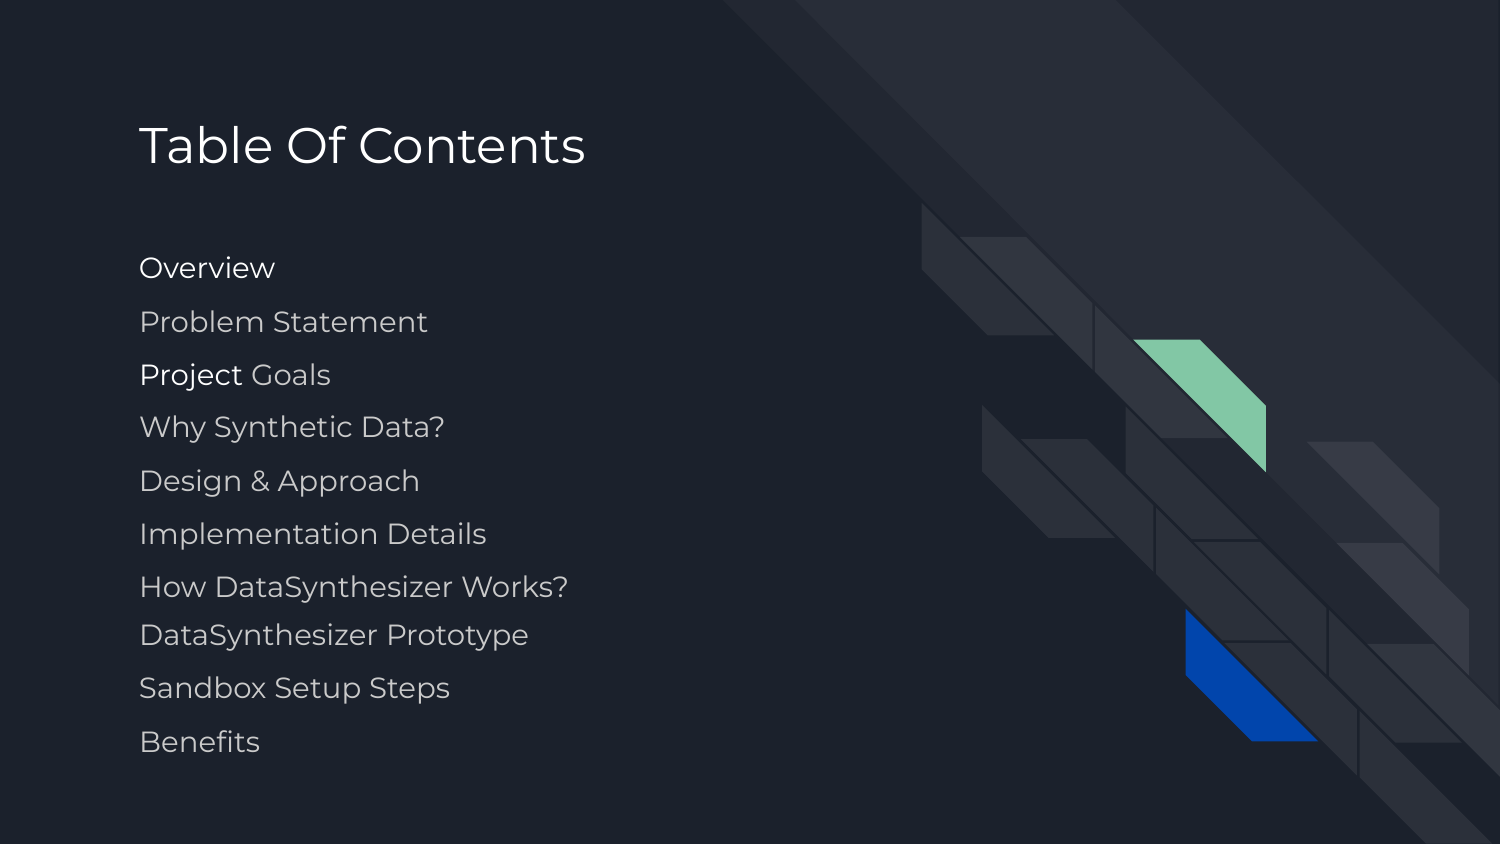

Table Of Contents
Overview
Problem Statement
Project Goals
Why Synthetic Data?
Design & Approach
Implementation Details
How DataSynthesizer Works?
DataSynthesizer Prototype
Sandbox Setup Steps
Benefits